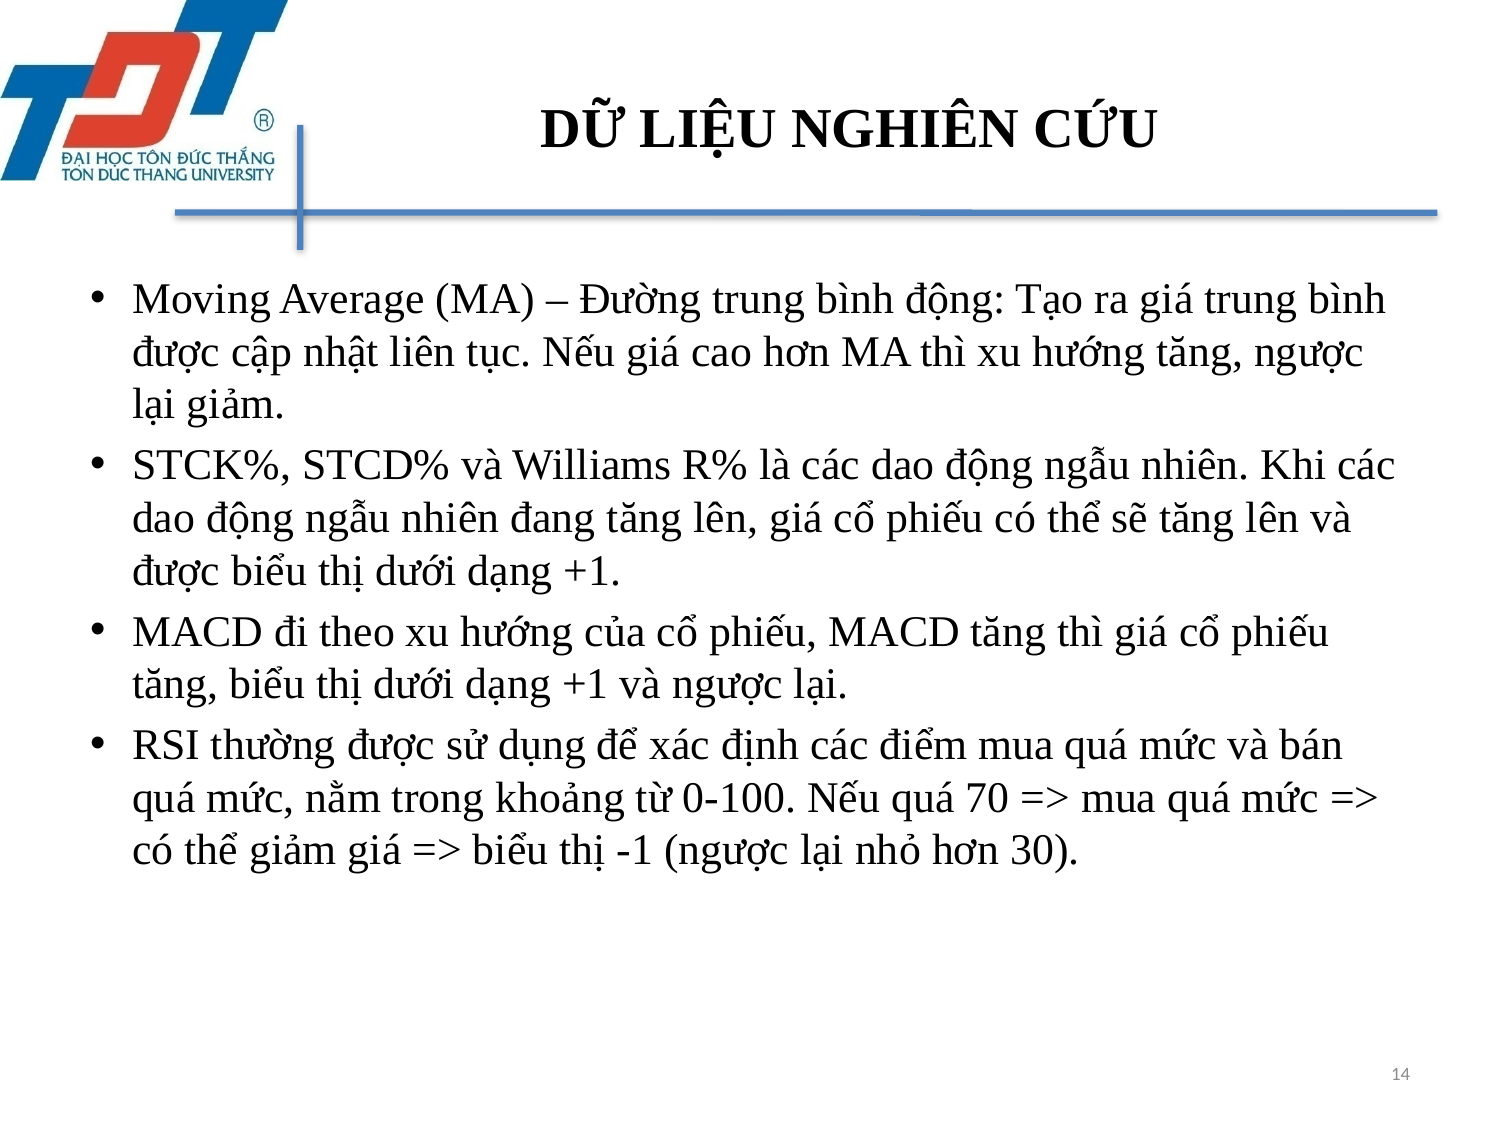

# DỮ LIỆU NGHIÊN CỨU
Moving Average (MA) – Đường trung bình động: Tạo ra giá trung bình được cập nhật liên tục. Nếu giá cao hơn MA thì xu hướng tăng, ngược lại giảm.
STCK%, STCD% và Williams R% là các dao động ngẫu nhiên. Khi các dao động ngẫu nhiên đang tăng lên, giá cổ phiếu có thể sẽ tăng lên và được biểu thị dưới dạng +1.
MACD đi theo xu hướng của cổ phiếu, MACD tăng thì giá cổ phiếu tăng, biểu thị dưới dạng +1 và ngược lại.
RSI thường được sử dụng để xác định các điểm mua quá mức và bán quá mức, nằm trong khoảng từ 0-100. Nếu quá 70 => mua quá mức => có thể giảm giá => biểu thị -1 (ngược lại nhỏ hơn 30).
14